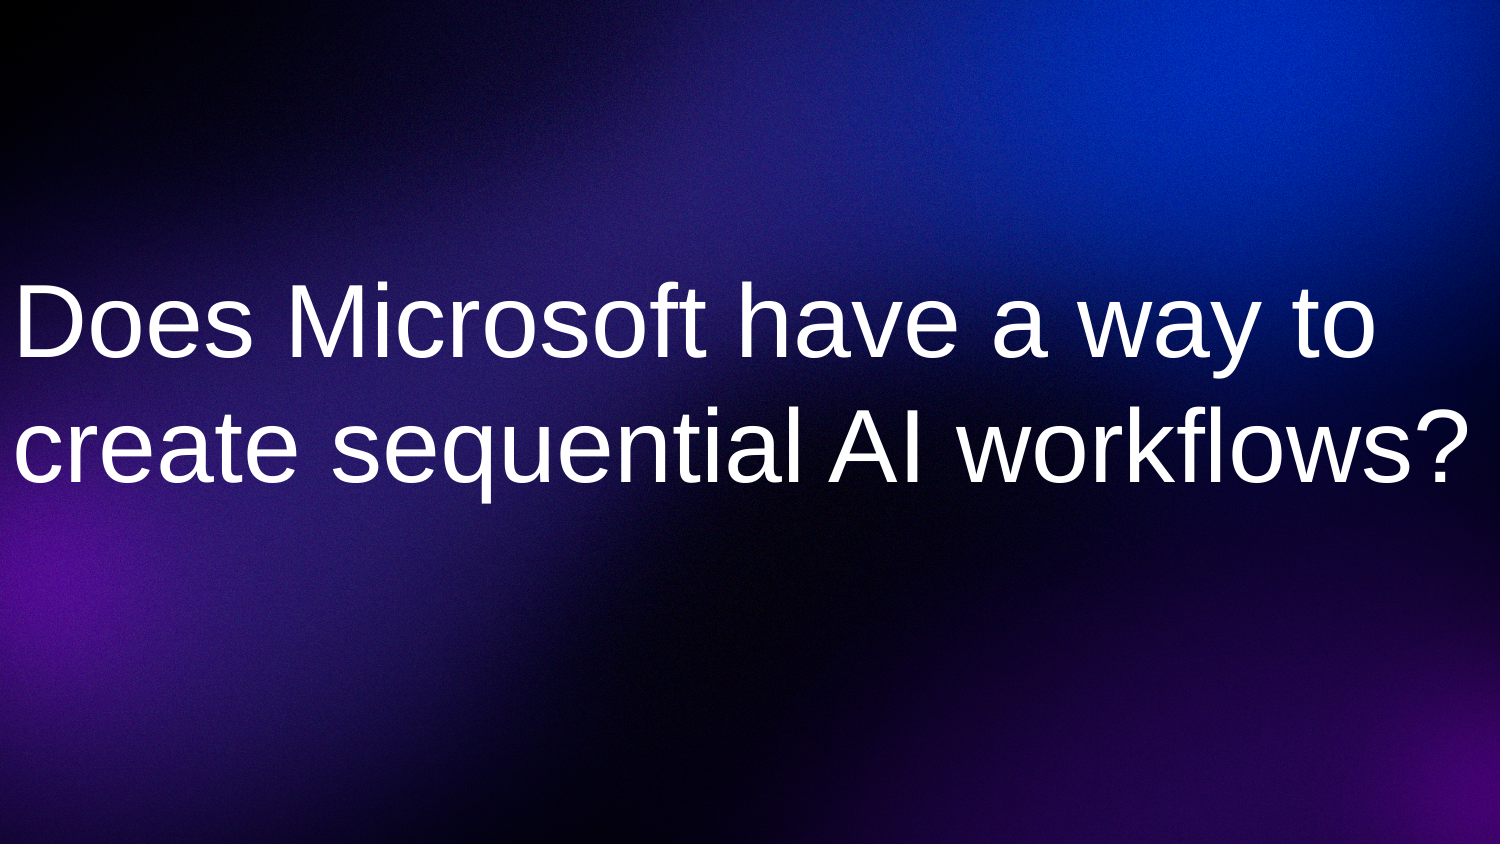

# Does Microsoft have a way to create sequential AI workflows?